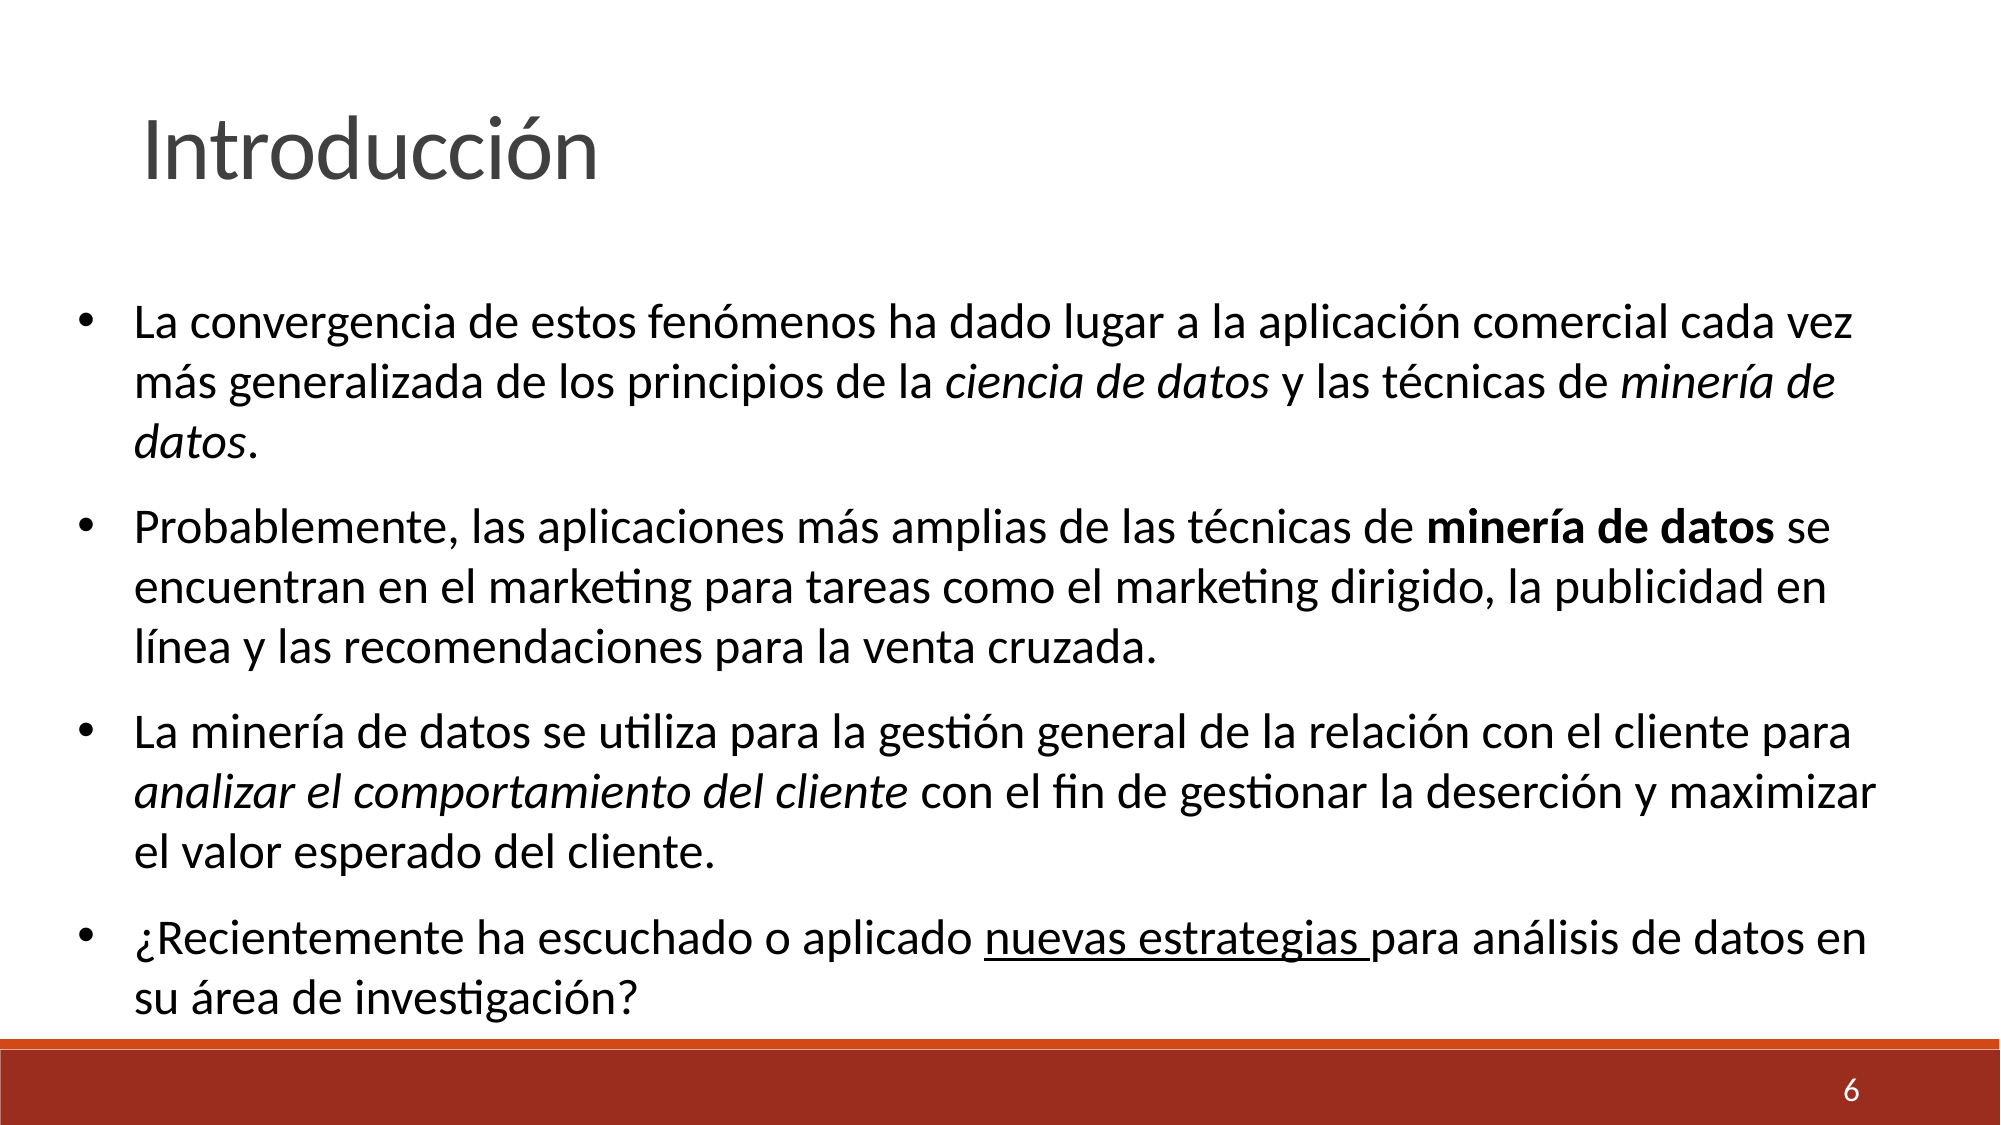

Introducción
La convergencia de estos fenómenos ha dado lugar a la aplicación comercial cada vez más generalizada de los principios de la ciencia de datos y las técnicas de minería de datos.
Probablemente, las aplicaciones más amplias de las técnicas de minería de datos se encuentran en el marketing para tareas como el marketing dirigido, la publicidad en línea y las recomendaciones para la venta cruzada.
La minería de datos se utiliza para la gestión general de la relación con el cliente para analizar el comportamiento del cliente con el fin de gestionar la deserción y maximizar el valor esperado del cliente.
¿Recientemente ha escuchado o aplicado nuevas estrategias para análisis de datos en su área de investigación?
6